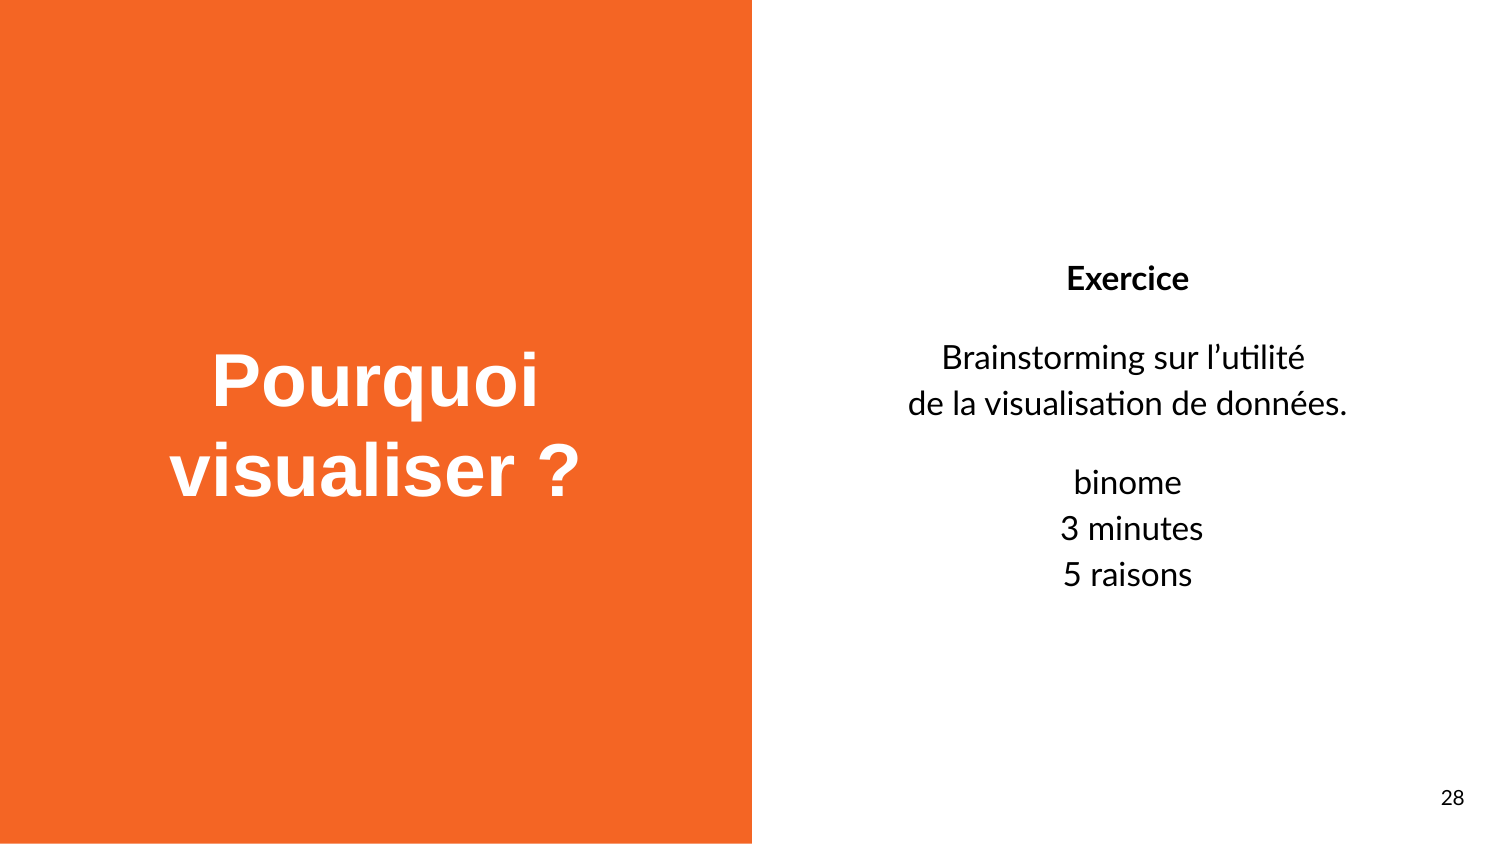

# Pourquoi visualiser ?
Exercice
Brainstorming sur l’utilité
de la visualisation de données.
binome
 3 minutes
5 raisons
28